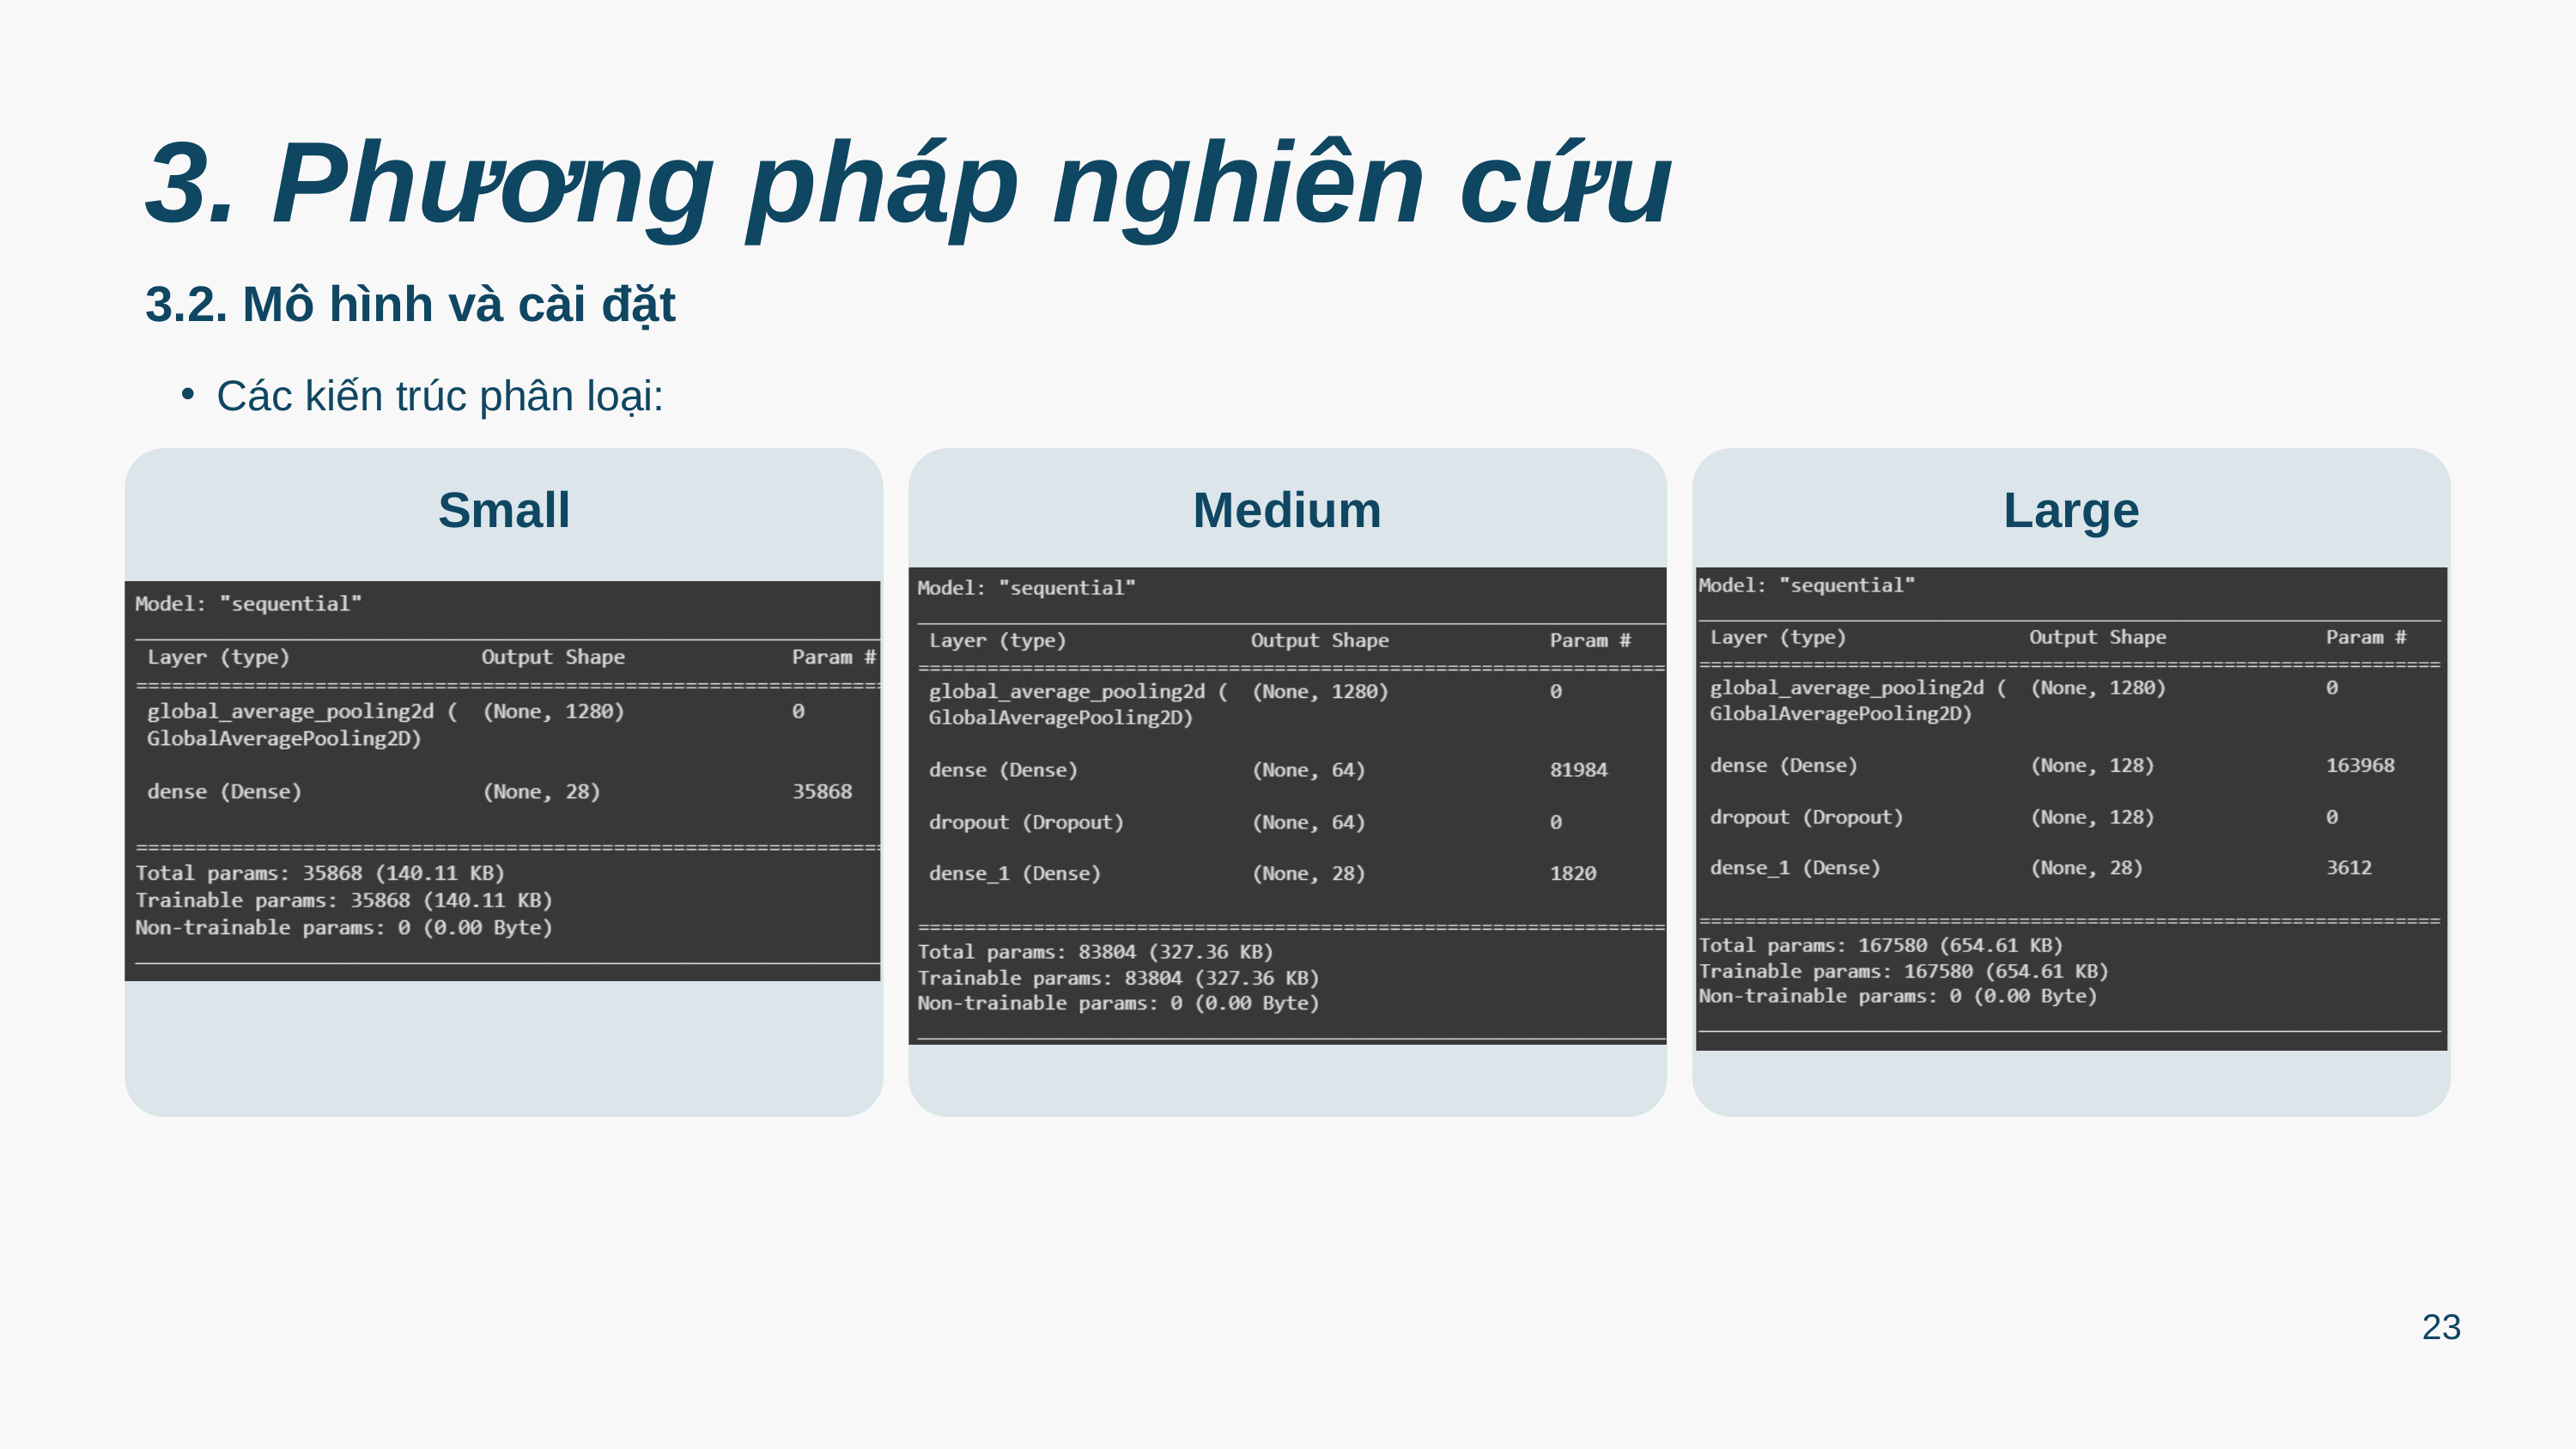

3. Phương pháp nghiên cứu
3.2. Mô hình và cài đặt
Các kiến trúc phân loại:

Small
Medium
Large

23